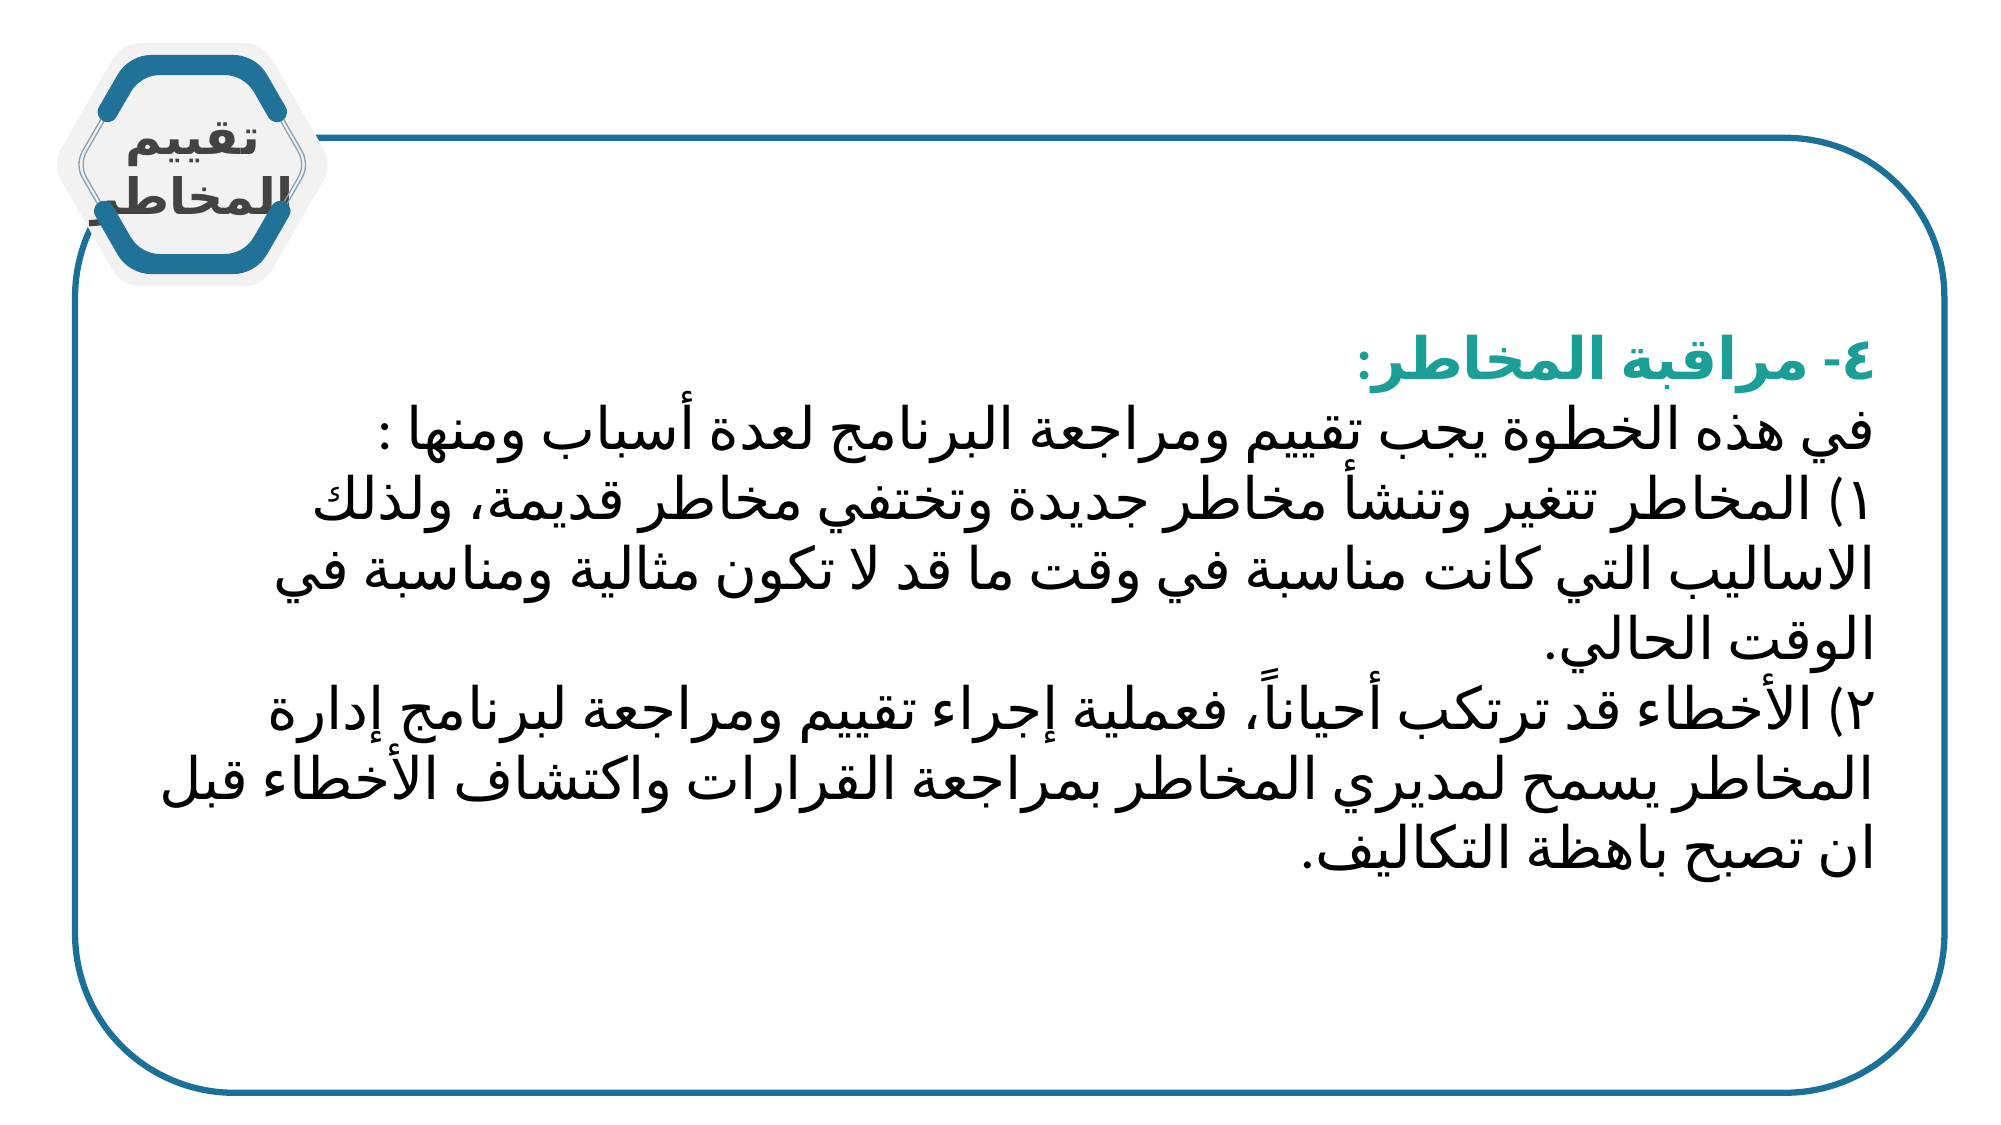

تقييم المخاطر

٤- مراقبة المخاطر:
في هذه الخطوة يجب تقييم ومراجعة البرنامج لعدة أسباب ومنها :
١) المخاطر تتغير وتنشأ مخاطر جديدة وتختفي مخاطر قديمة، ولذلك الاساليب التي كانت مناسبة في وقت ما قد لا تكون مثالية ومناسبة في الوقت الحالي.
٢) الأخطاء قد ترتكب أحياناً، فعملية إجراء تقييم ومراجعة لبرنامج إدارة المخاطر يسمح لمديري المخاطر بمراجعة القرارات واكتشاف الأخطاء قبل ان تصبح باهظة التكاليف.